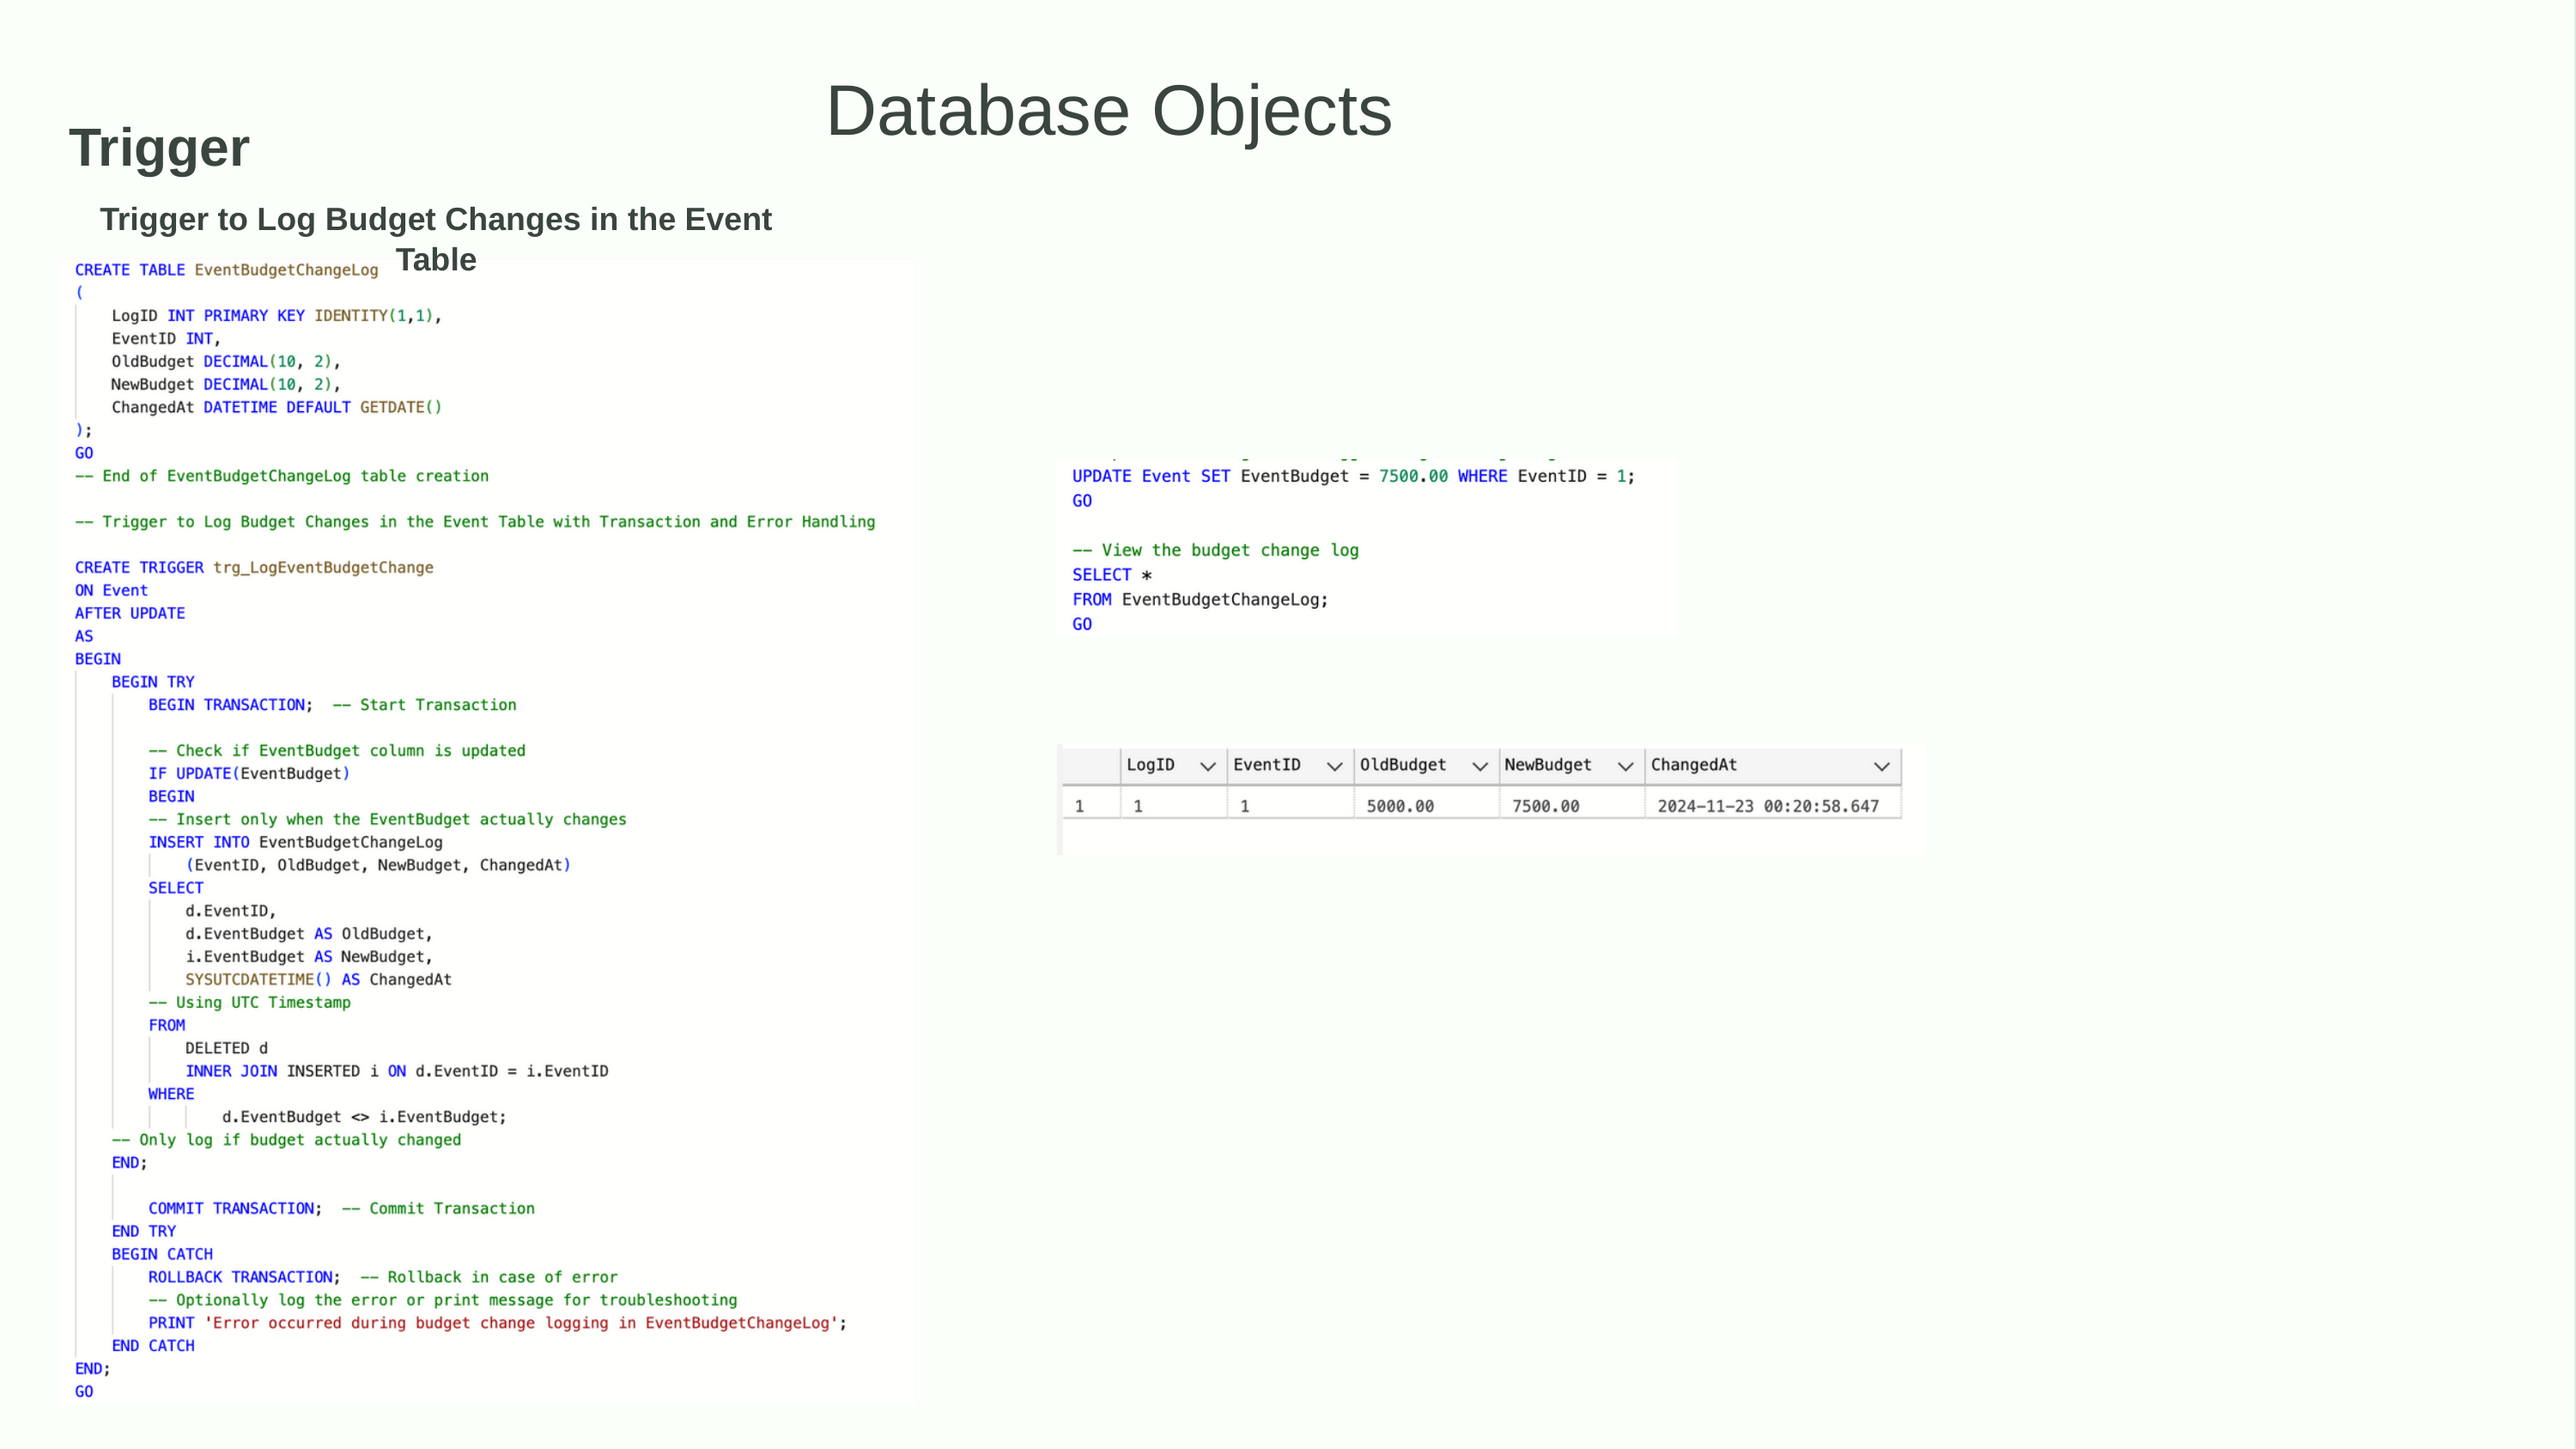

Database Objects
Trigger
Trigger to Log Budget Changes in the Event Table